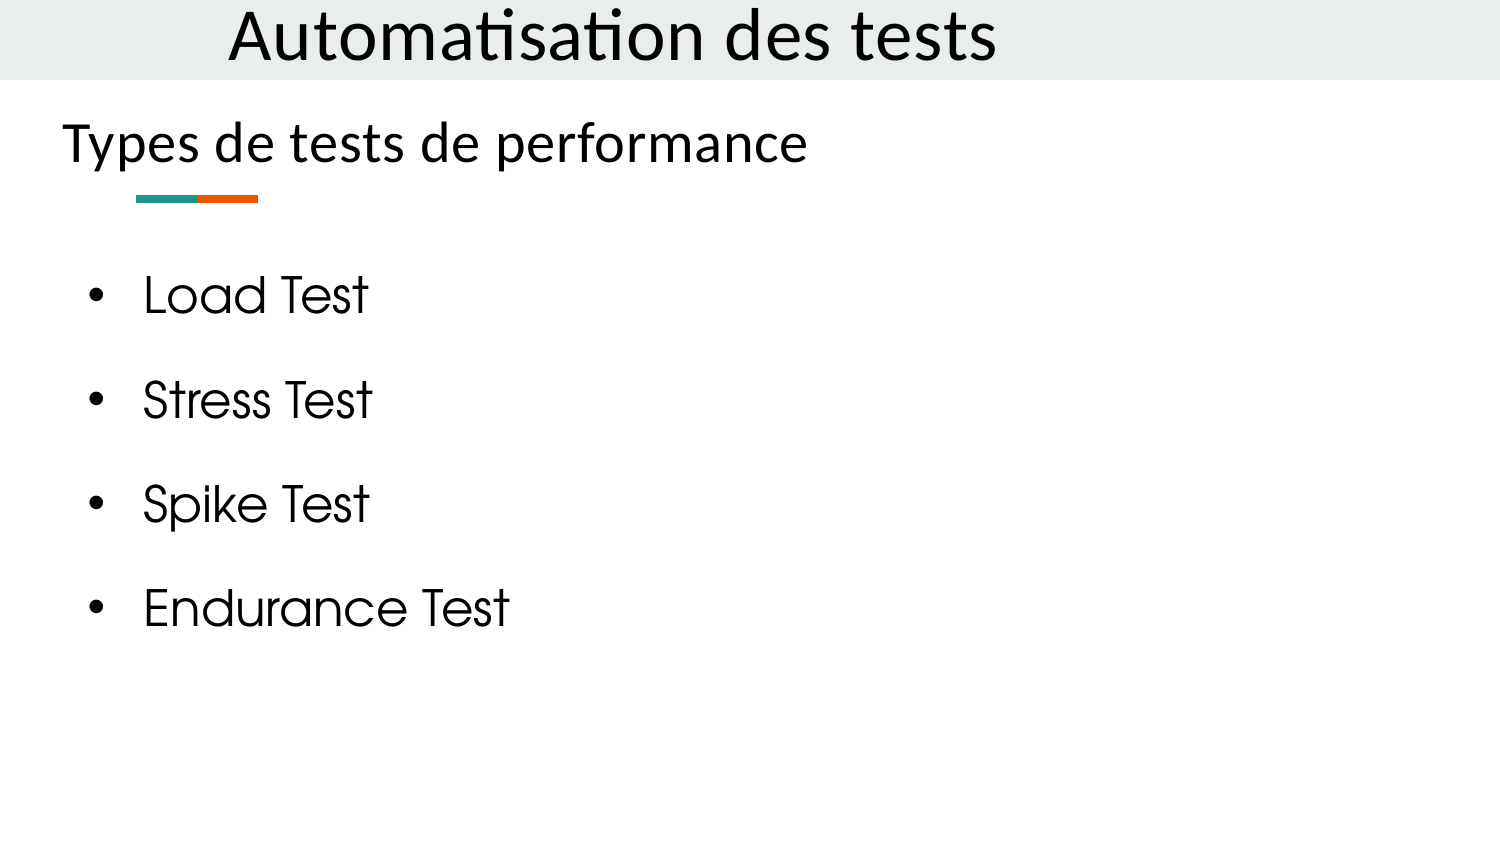

Automatisation des tests
Types de tests de performance
Load Test

Stress Test

Spike Test

Endurance Test